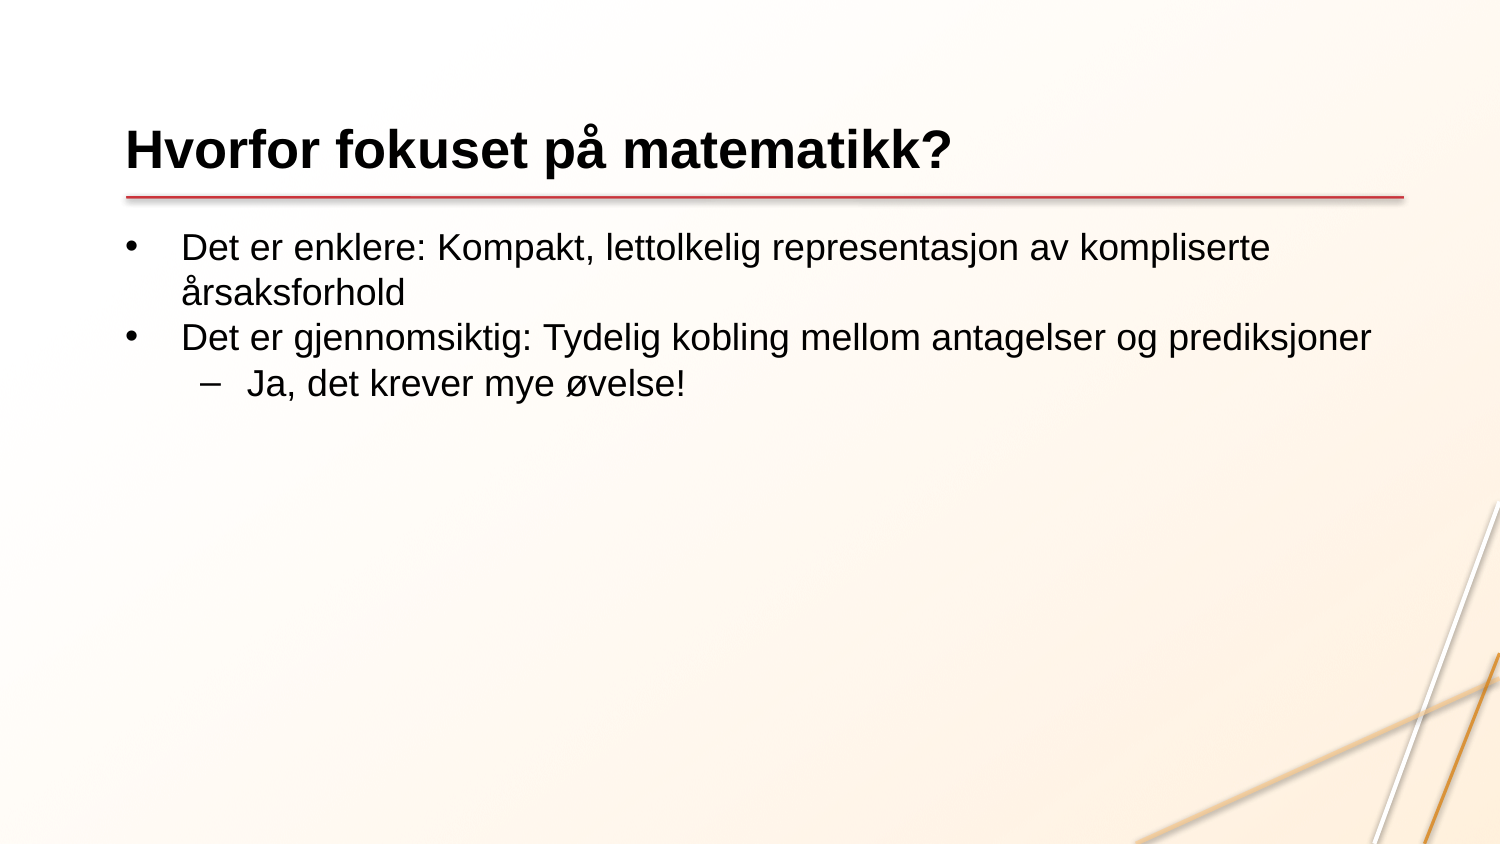

# Hvorfor fokuset på matematikk?
Det er enklere: Kompakt, lettolkelig representasjon av kompliserte årsaksforhold
Det er gjennomsiktig: Tydelig kobling mellom antagelser og prediksjoner
Ja, det krever mye øvelse!